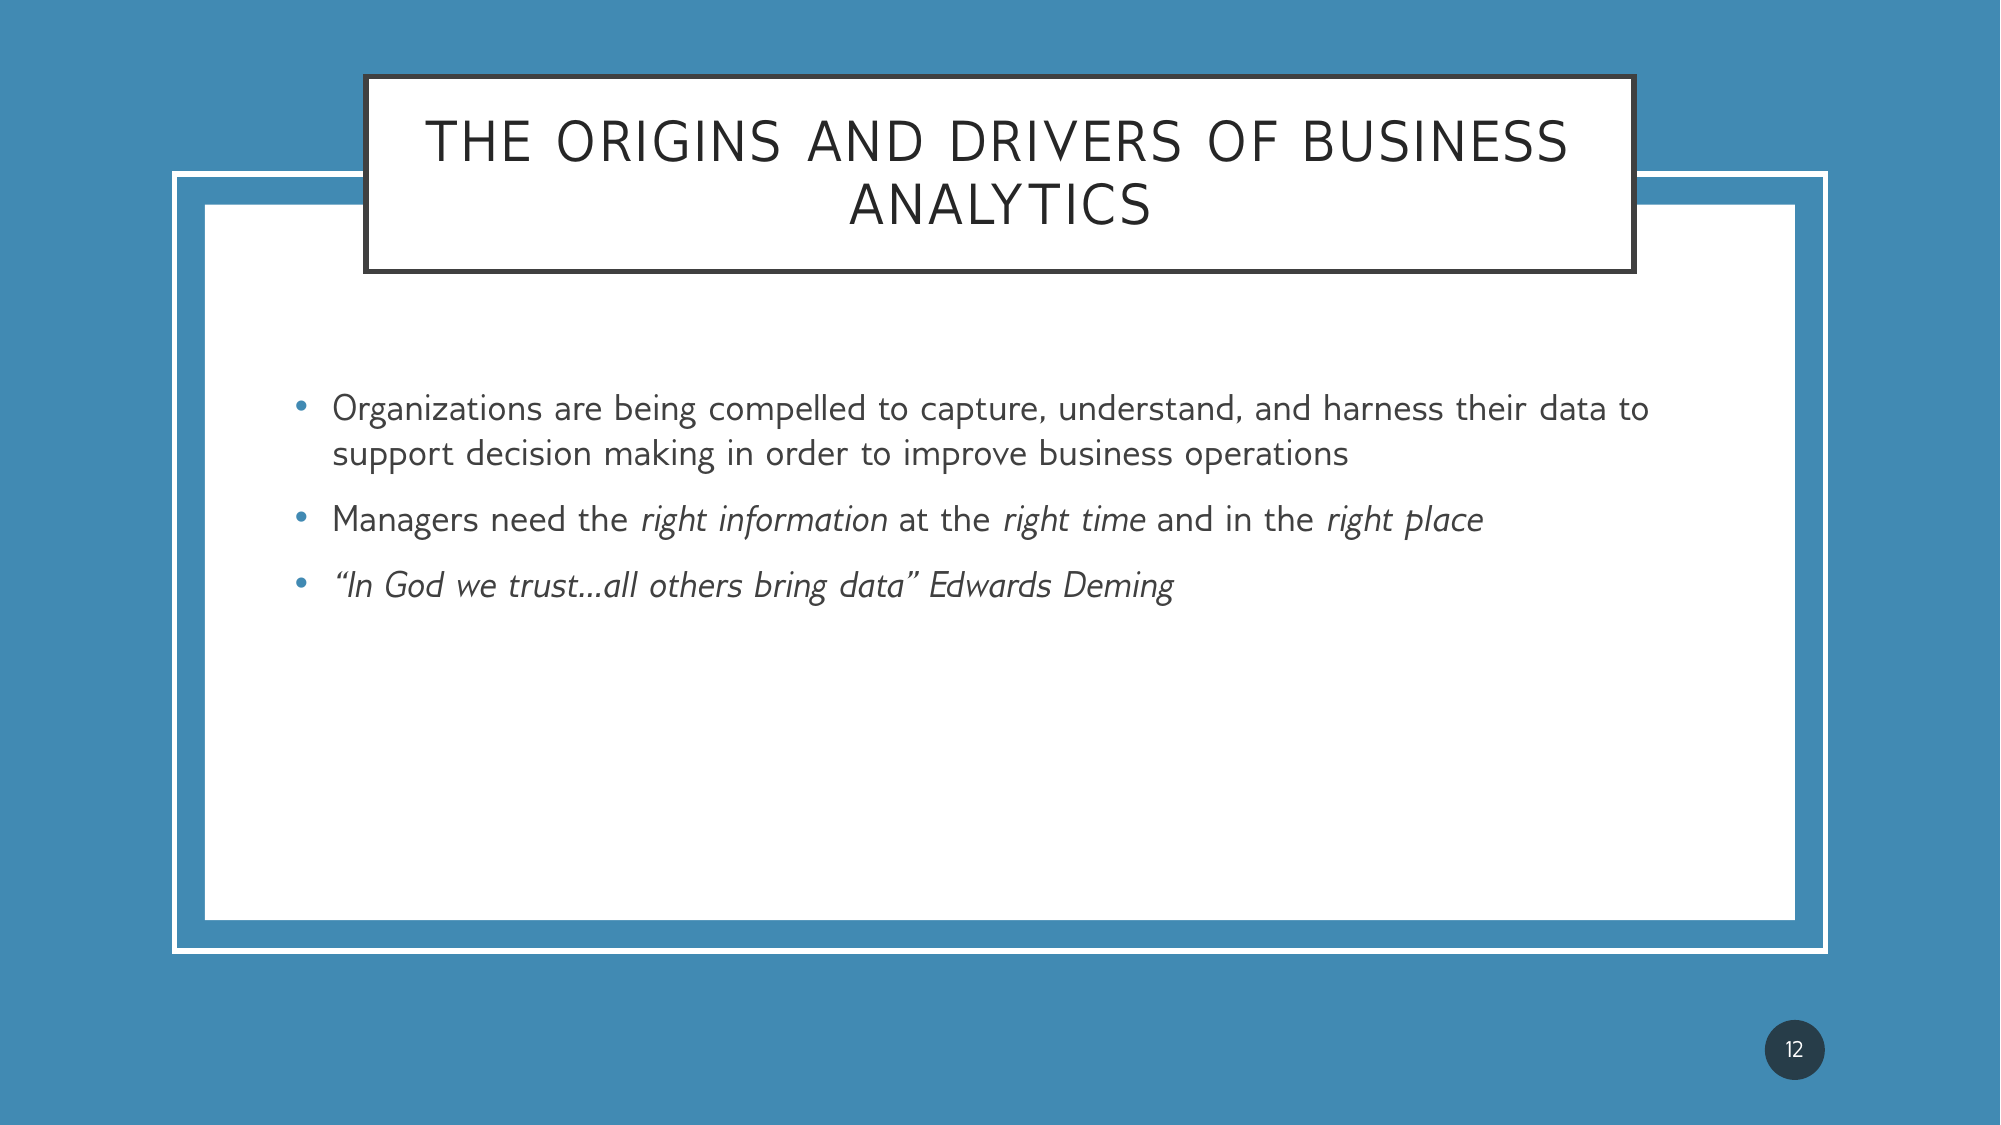

# The Origins and Drivers of Business Analytics

Organizations are being compelled to capture, understand, and harness their data to support decision making in order to improve business operations
Managers need the right information at the right time and in the right place
“In God we trust…all others bring data” Edwards Deming
12